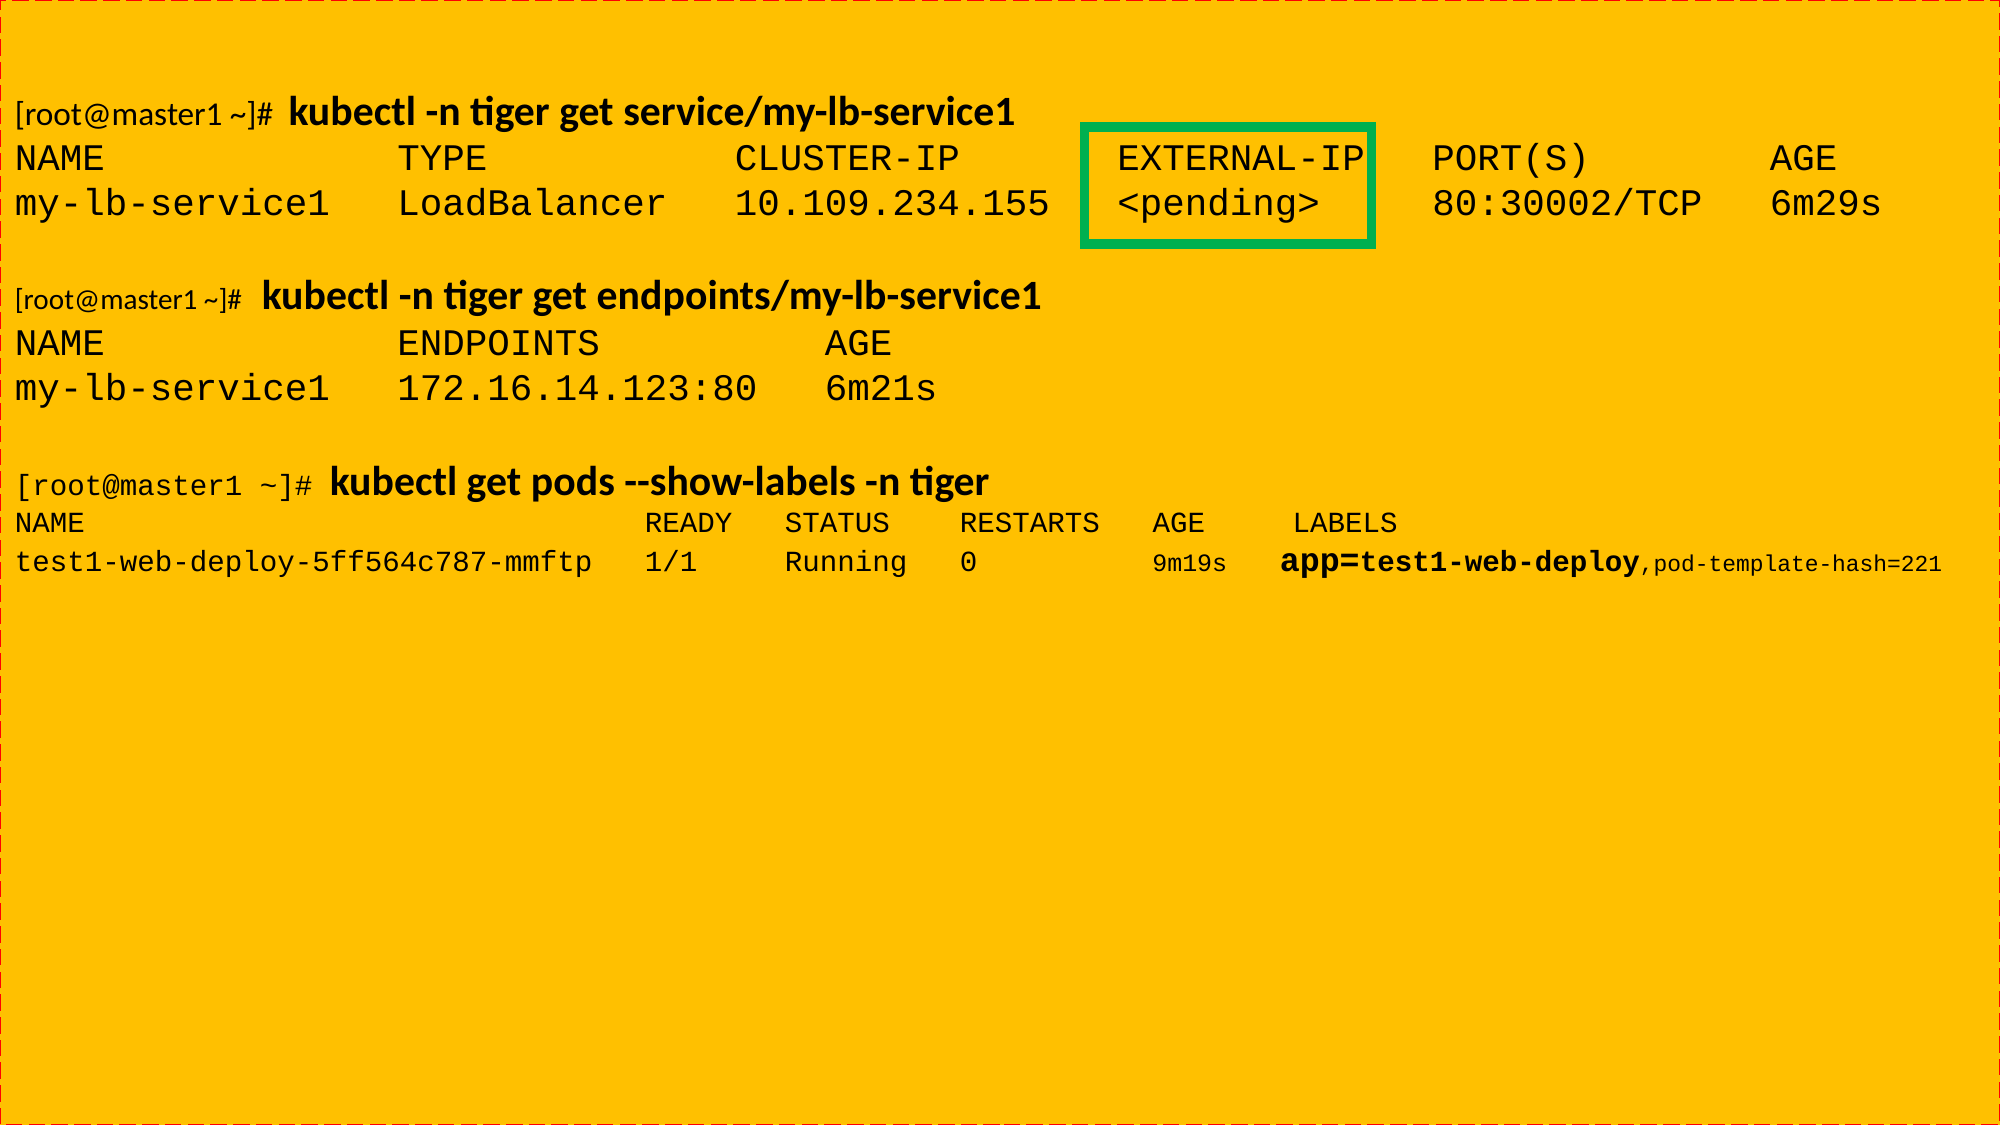

[root@master1 ~]#  kubectl -n tiger get service/my-lb-service1
NAME             TYPE           CLUSTER-IP       EXTERNAL-IP   PORT(S)        AGE
my-lb-service1   LoadBalancer   10.109.234.155   <pending>     80:30002/TCP   6m29s

[root@master1 ~]#   kubectl -n tiger get endpoints/my-lb-service1
NAME             ENDPOINTS          AGE
my-lb-service1   172.16.14.123:80   6m21s

[root@master1 ~]# kubectl get pods --show-labels -n tiger
NAME                                READY   STATUS    RESTARTS   AGE     LABELS
test1-web-deploy-5ff564c787-mmftp   1/1     Running   0          9m19s   app=test1-web-deploy,pod-template-hash=221